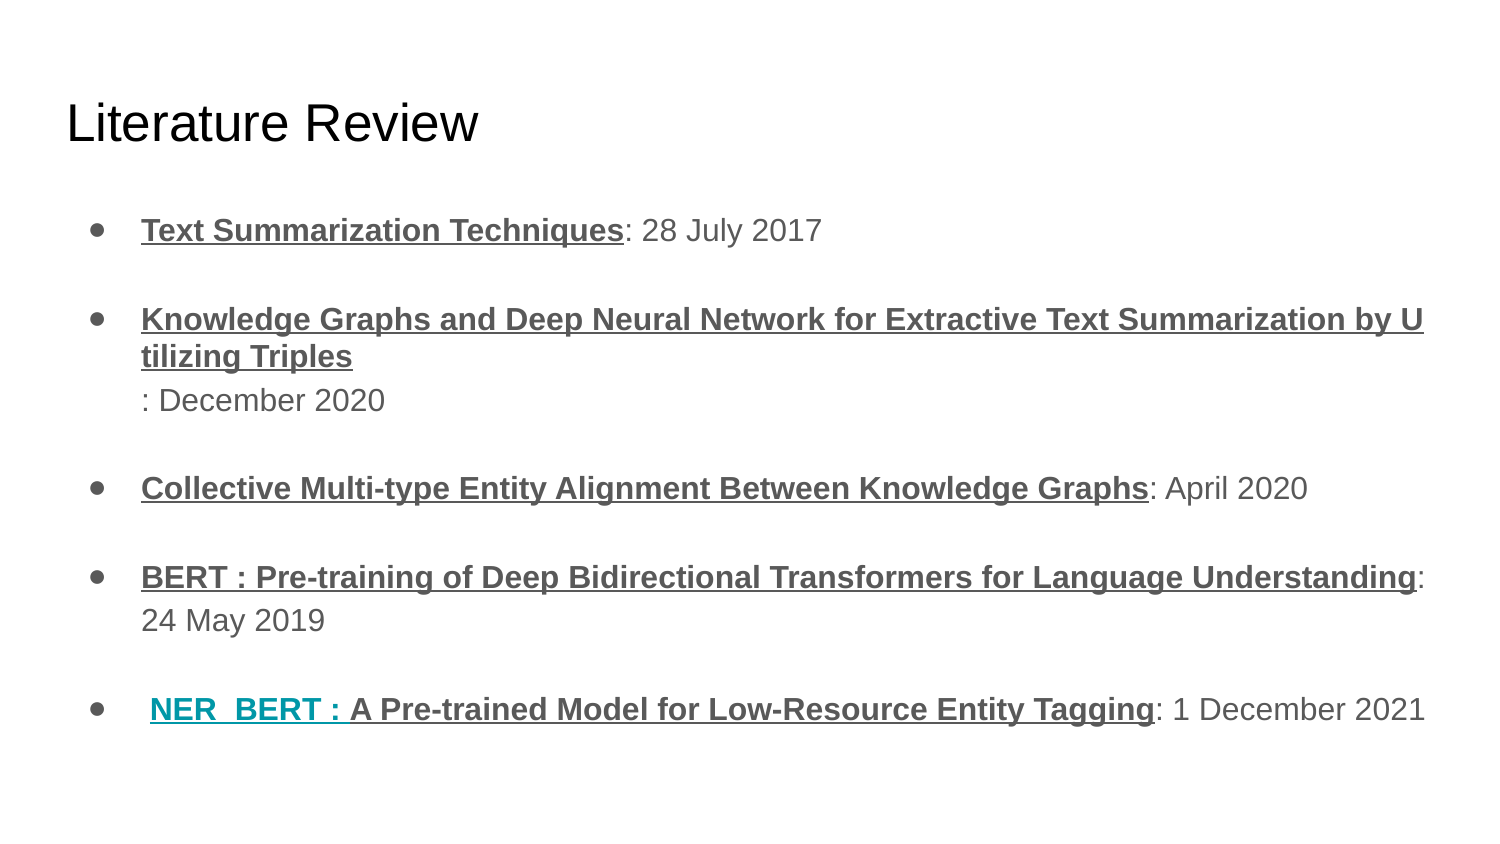

# Literature Review
Text Summarization Techniques: 28 July 2017

Knowledge Graphs and Deep Neural Network for Extractive Text Summarization by Utilizing Triples: December 2020

Collective Multi-type Entity Alignment Between Knowledge Graphs: April 2020

BERT : Pre-training of Deep Bidirectional Transformers for Language Understanding: 24 May 2019

 NER_BERT : A Pre-trained Model for Low-Resource Entity Tagging: 1 December 2021